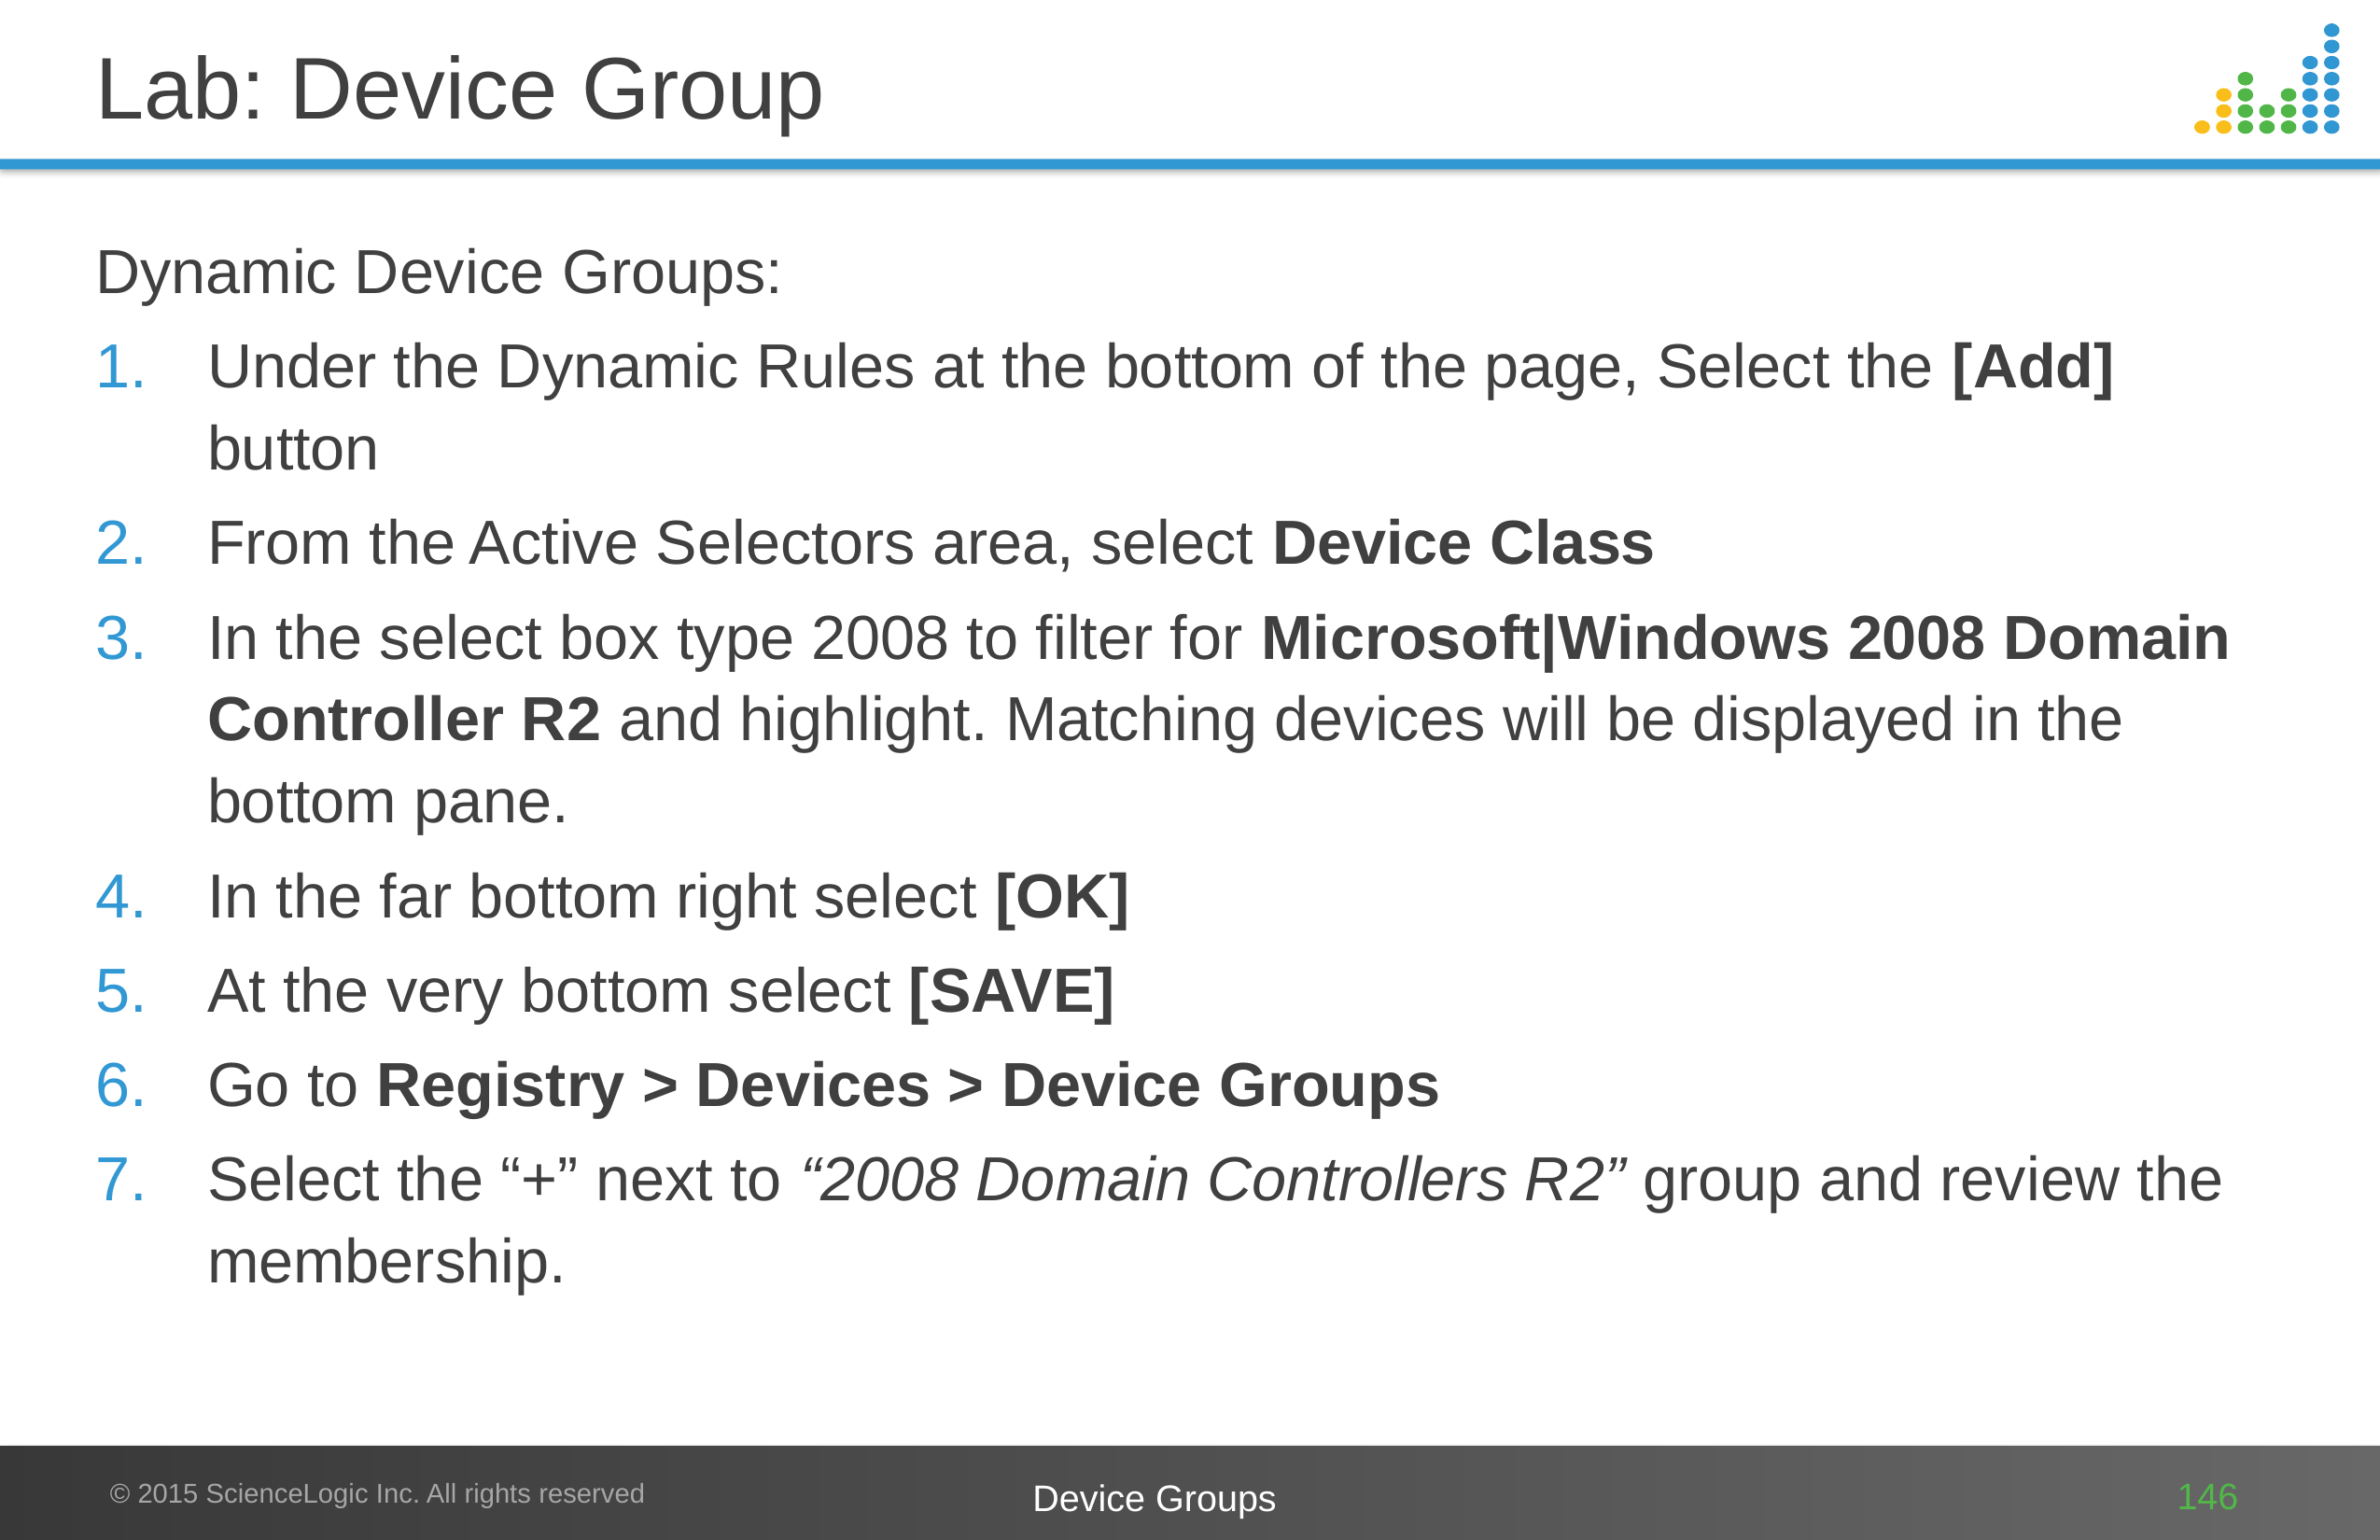

# Lab: Device Group
Dynamic Device Groups:
Under the Dynamic Rules at the bottom of the page, Select the [Add] button
From the Active Selectors area, select Device Class
In the select box type 2008 to filter for Microsoft|Windows 2008 Domain Controller R2 and highlight. Matching devices will be displayed in the bottom pane.
In the far bottom right select [OK]
At the very bottom select [SAVE]
Go to Registry > Devices > Device Groups
Select the “+” next to “2008 Domain Controllers R2” group and review the membership.

Device Groups
146